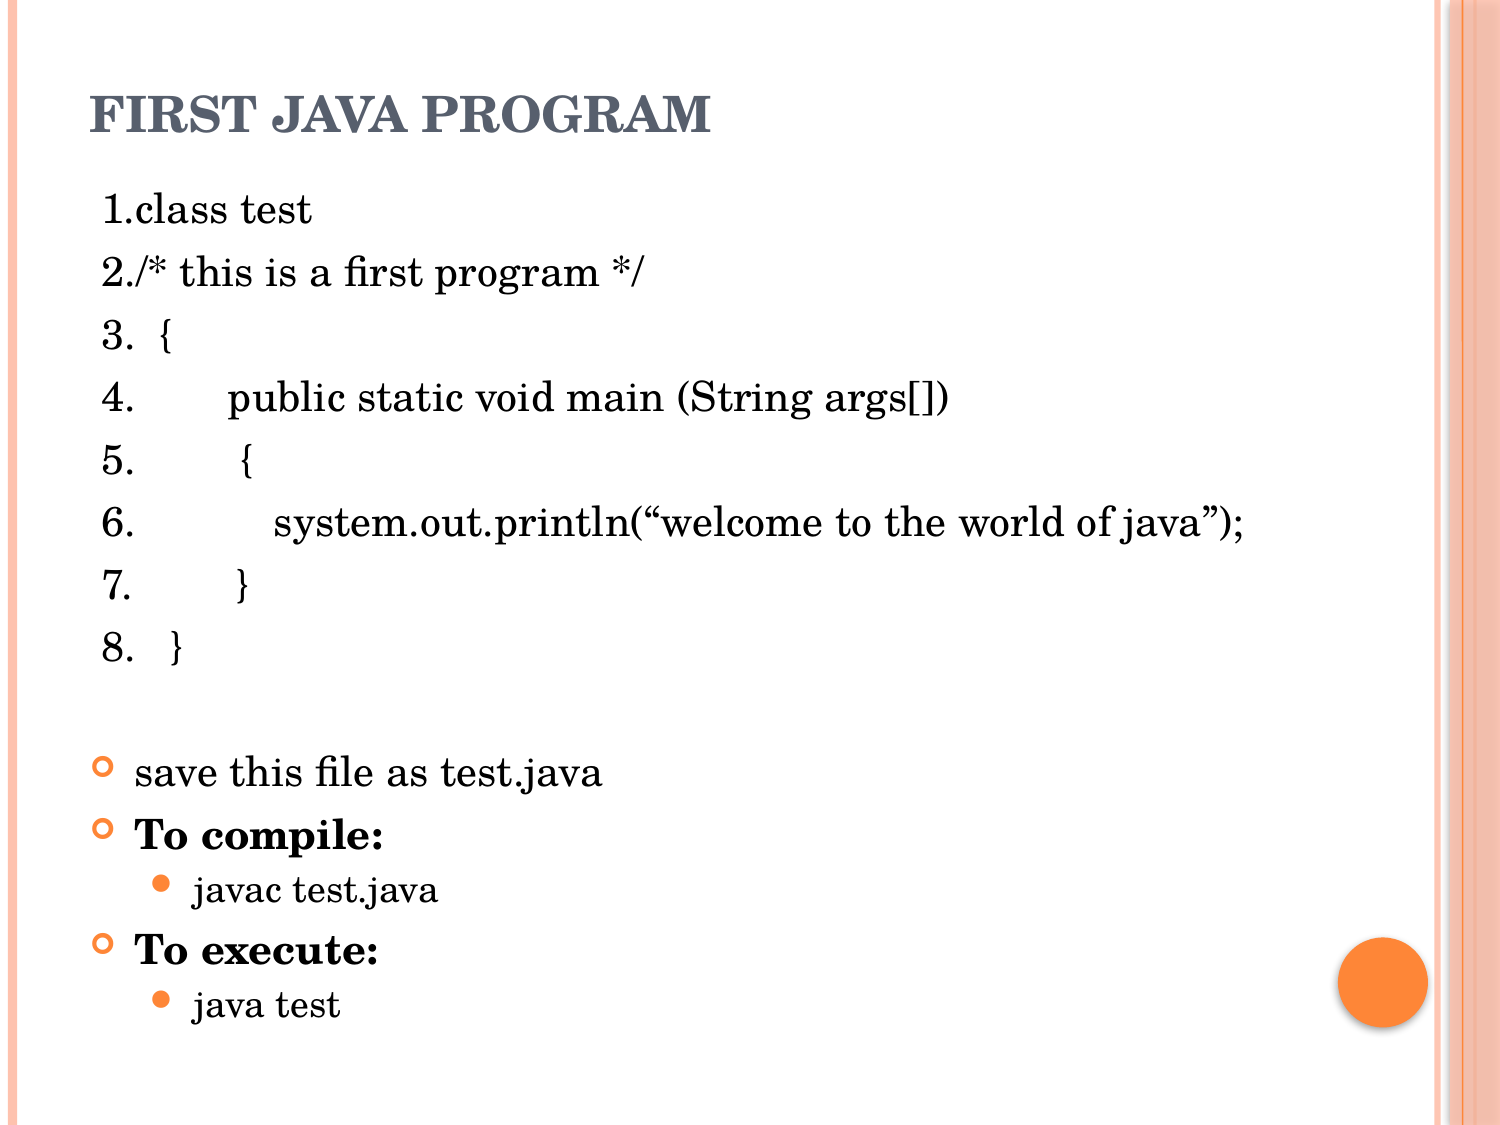

# First Java Program
 1.class test
 2./* this is a first program */
 3.  {
 4.        public static void main (String args[])
 5.         {
 6.            system.out.println(“welcome to the world of java”);
 7.         }
 8.   }

save this file as test.java
To compile:
javac test.java
To execute:
java test